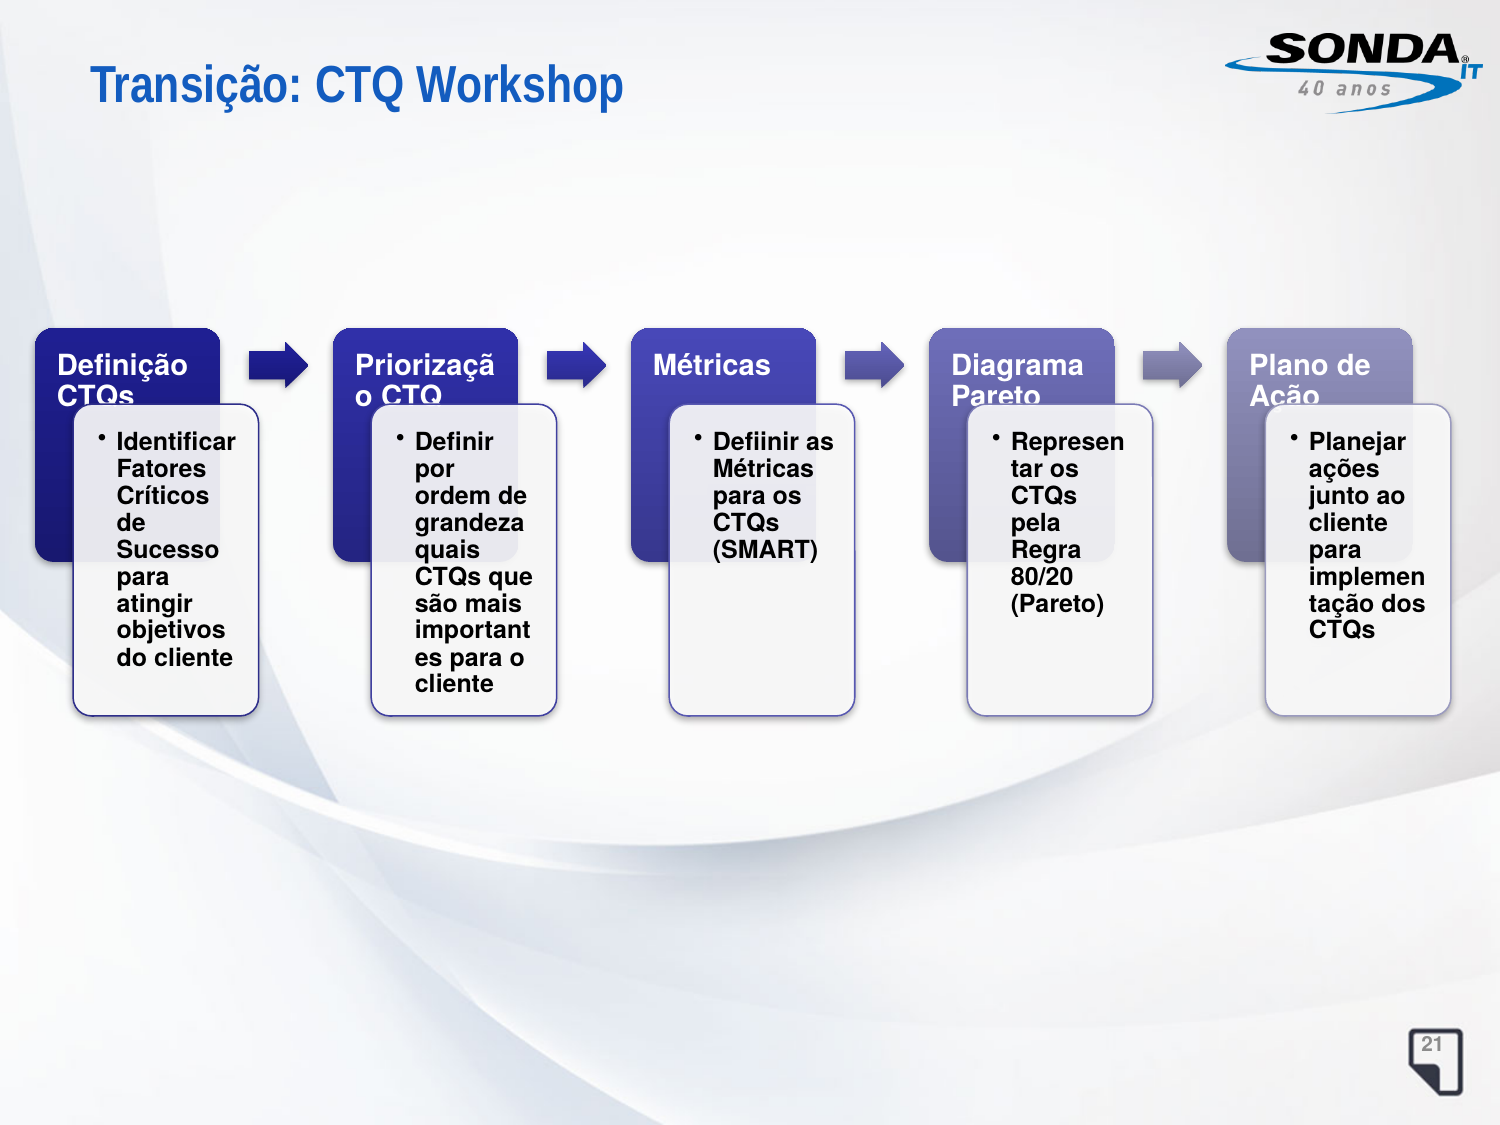

# Transição: CTQ Workshop
Definição CTQs
Identificar Fatores Críticos de Sucesso para atingir objetivos do cliente

Priorização CTQ
Definir por ordem de grandeza quais CTQs que são mais importantes para o cliente

Métricas
Defiinir as Métricas para os CTQs (SMART)

Diagrama Pareto
Representar os CTQs pela Regra 80/20 (Pareto)

Plano de Ação
Planejar ações junto ao cliente para implementação dos CTQs
21